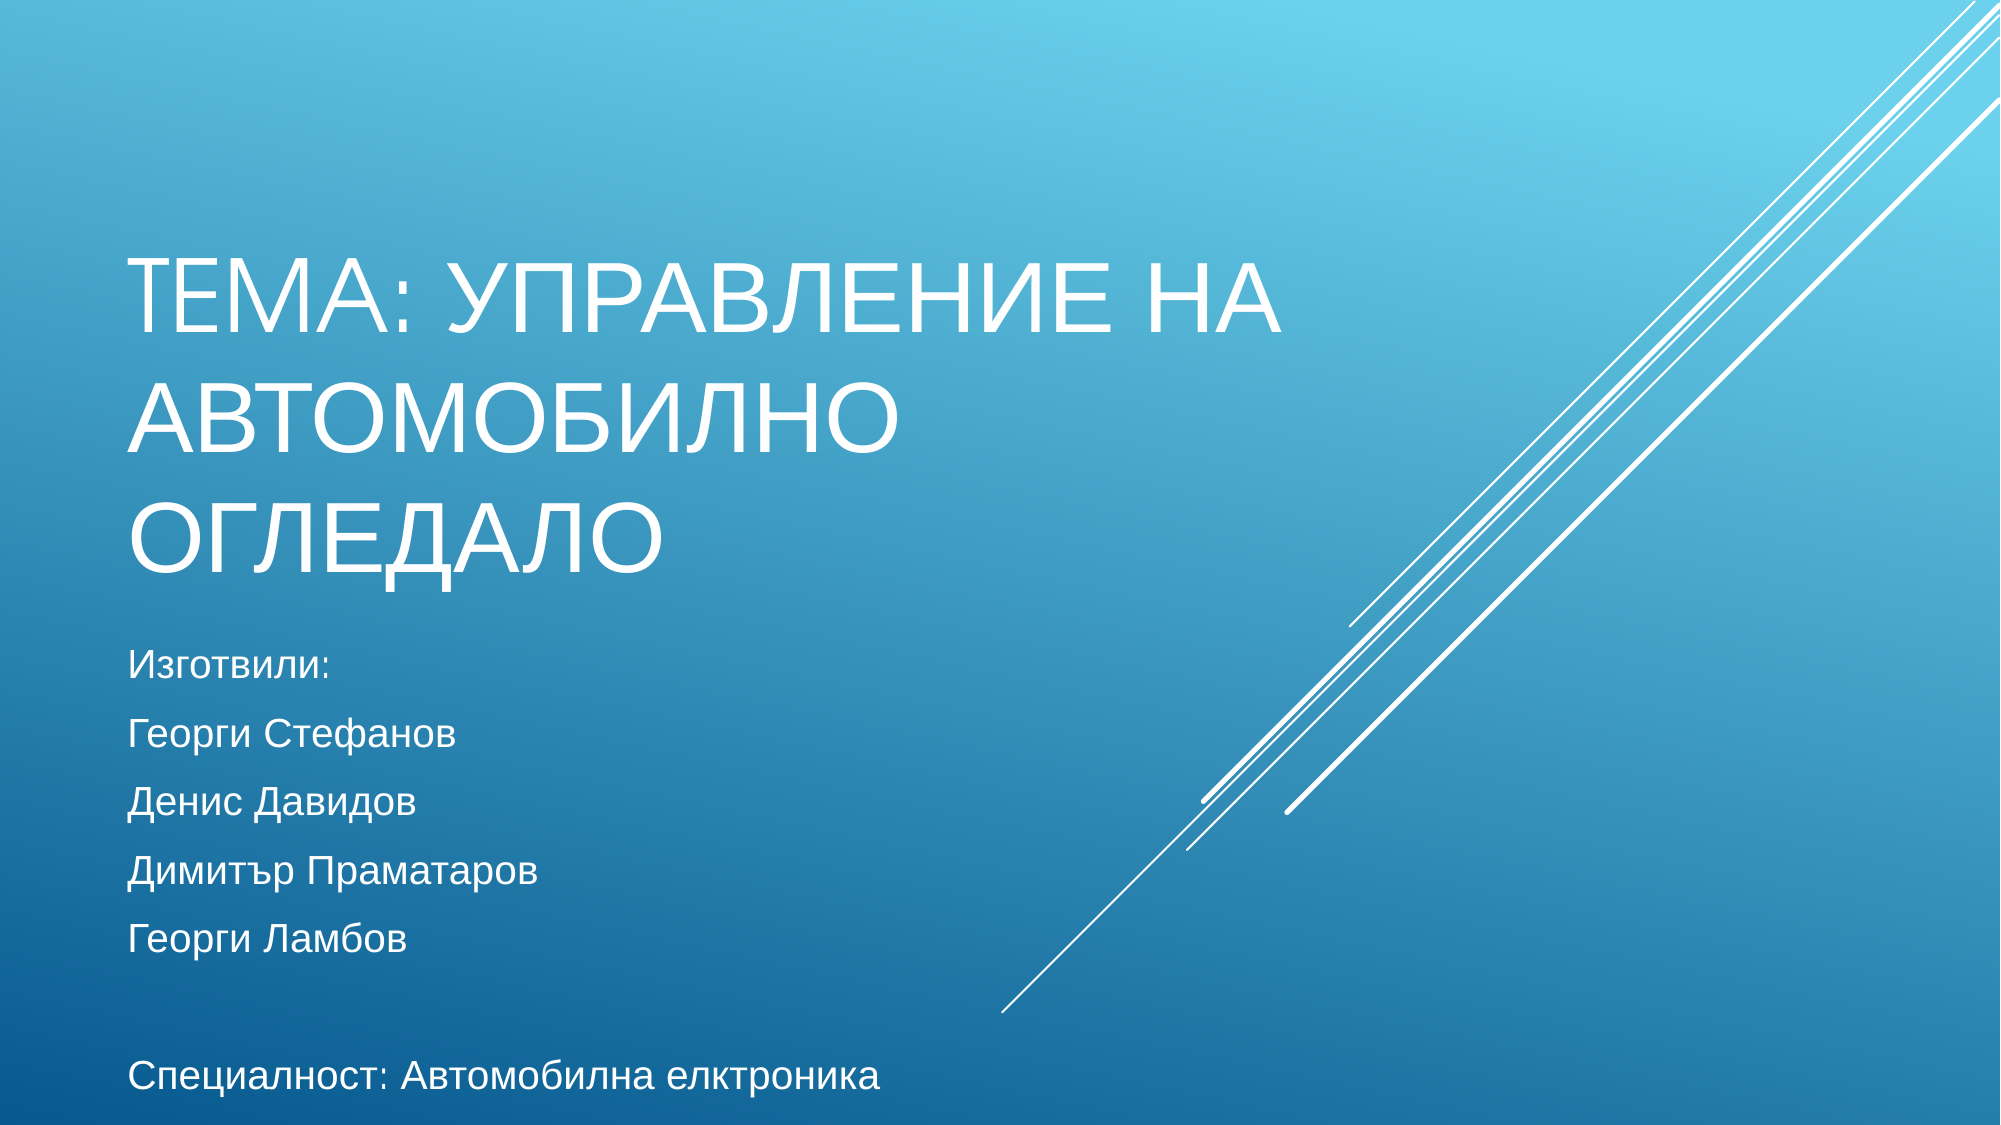

# Tema: управление на автомобилно огледало
Изготвили:
Георги Стефанов
Денис Давидов
Димитър Праматаров
Георги Ламбов

Специалност: Автомобилна елктроника